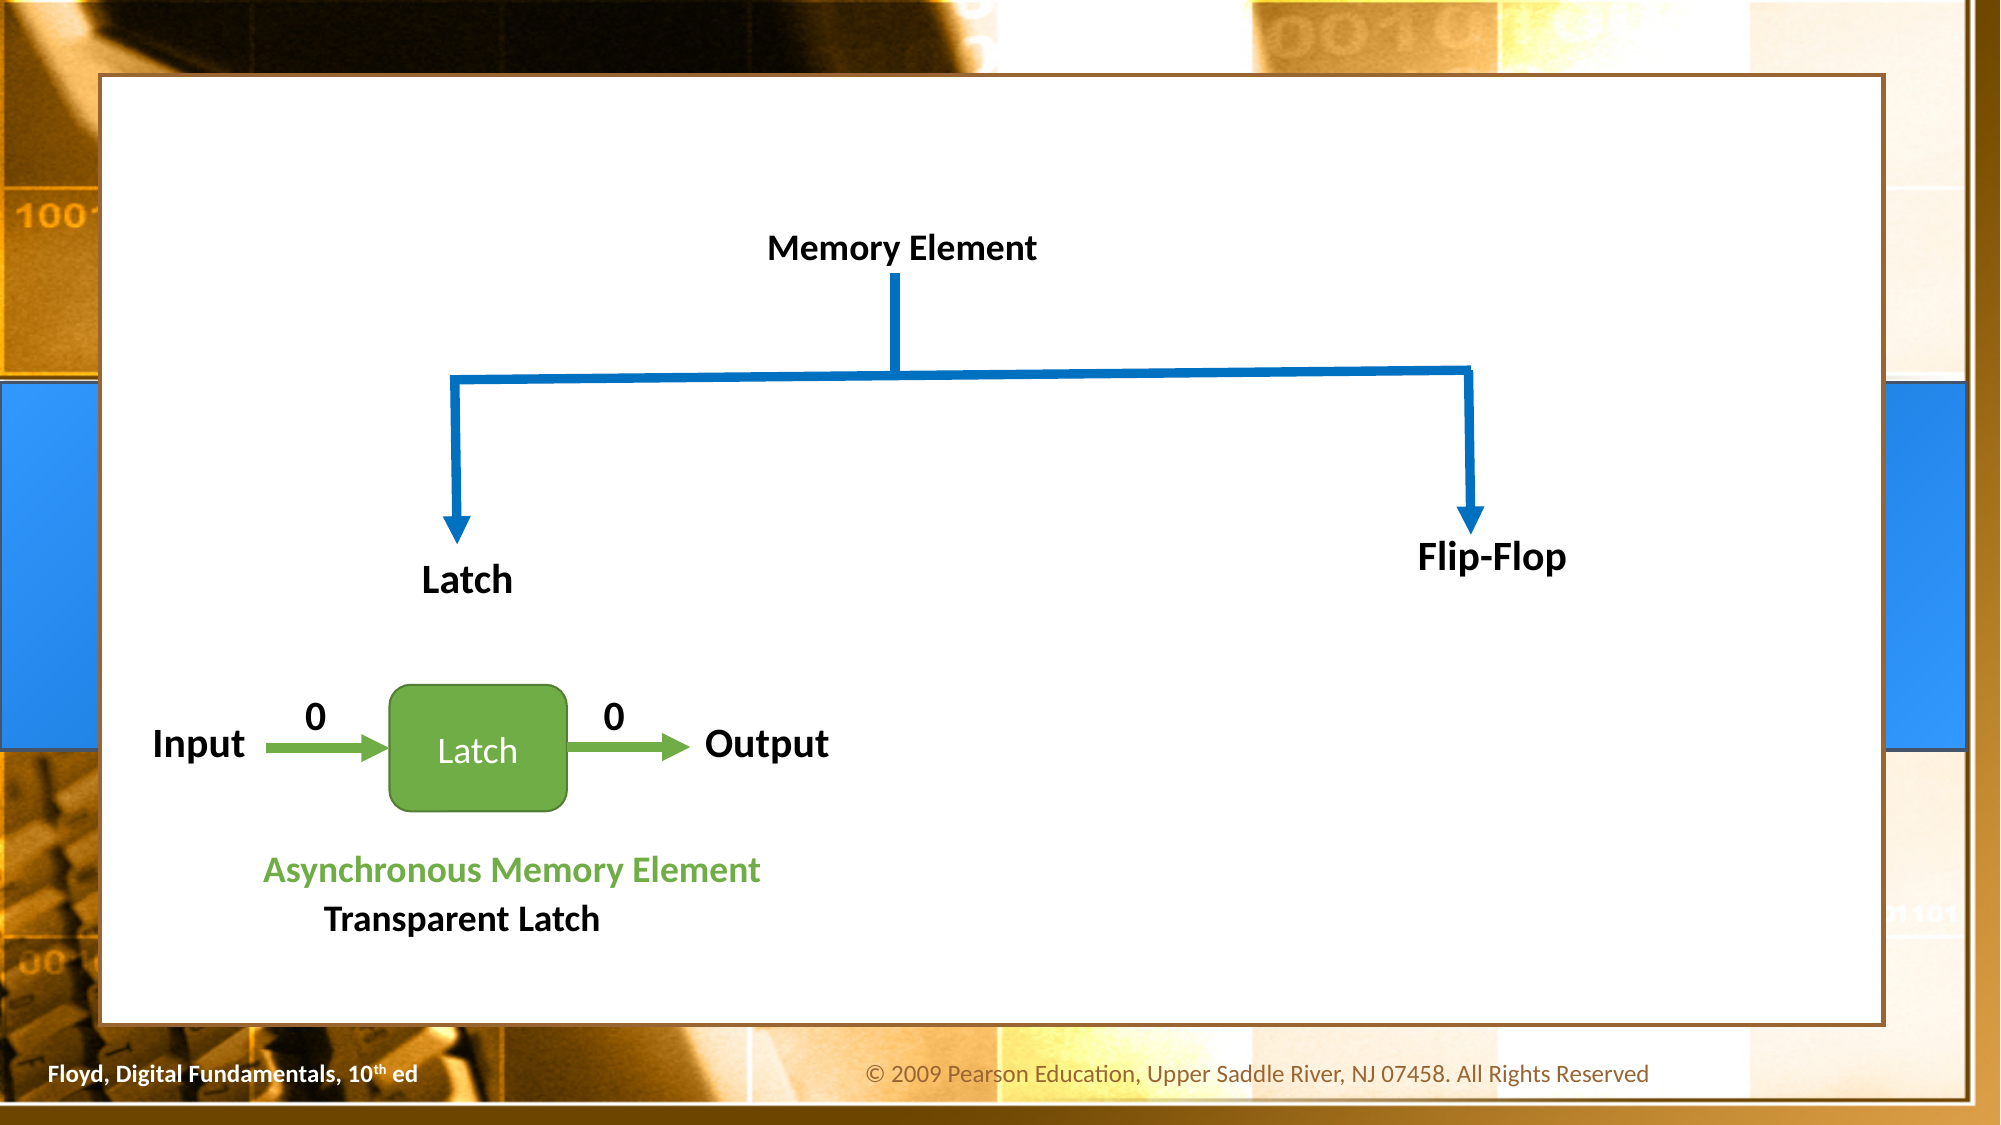

Memory Element
Flip-Flop
Latch
0
0
Latch
Input
Output
Asynchronous Memory Element
Transparent Latch